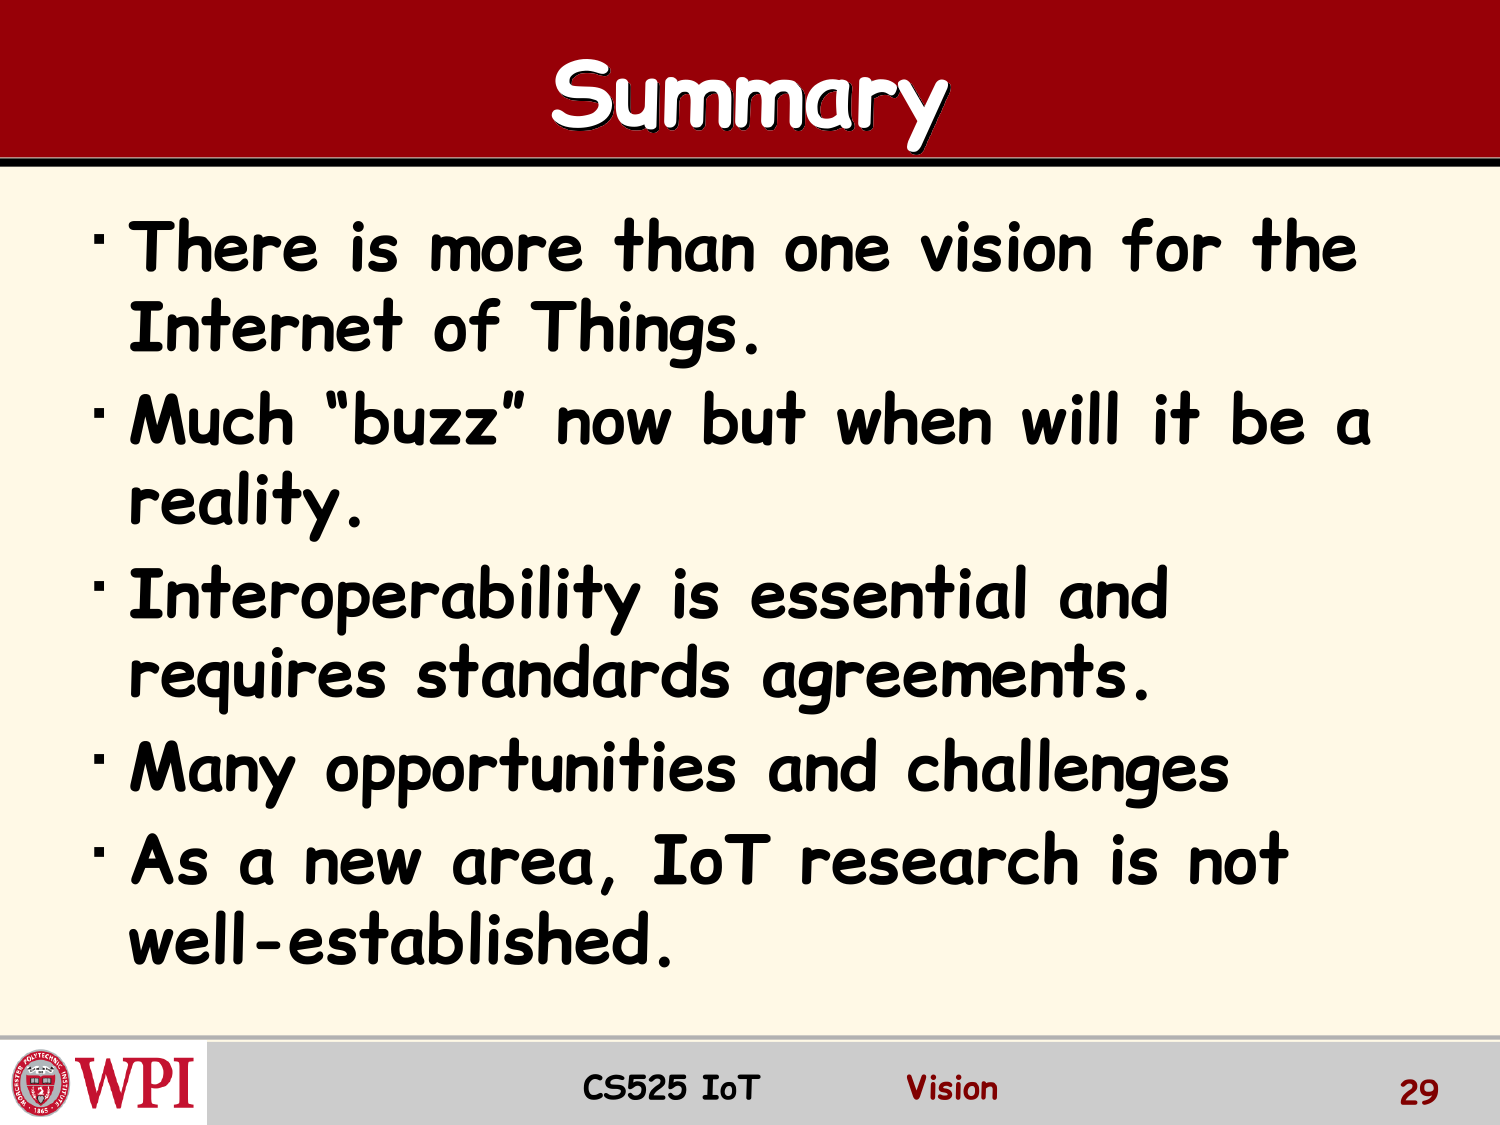

# Summary
There is more than one vision for the Internet of Things.
Much “buzz” now but when will it be a reality.
Interoperability is essential and requires standards agreements.
Many opportunities and challenges
As a new area, IoT research is not well-established.
  CS525 IoT          Vision
29